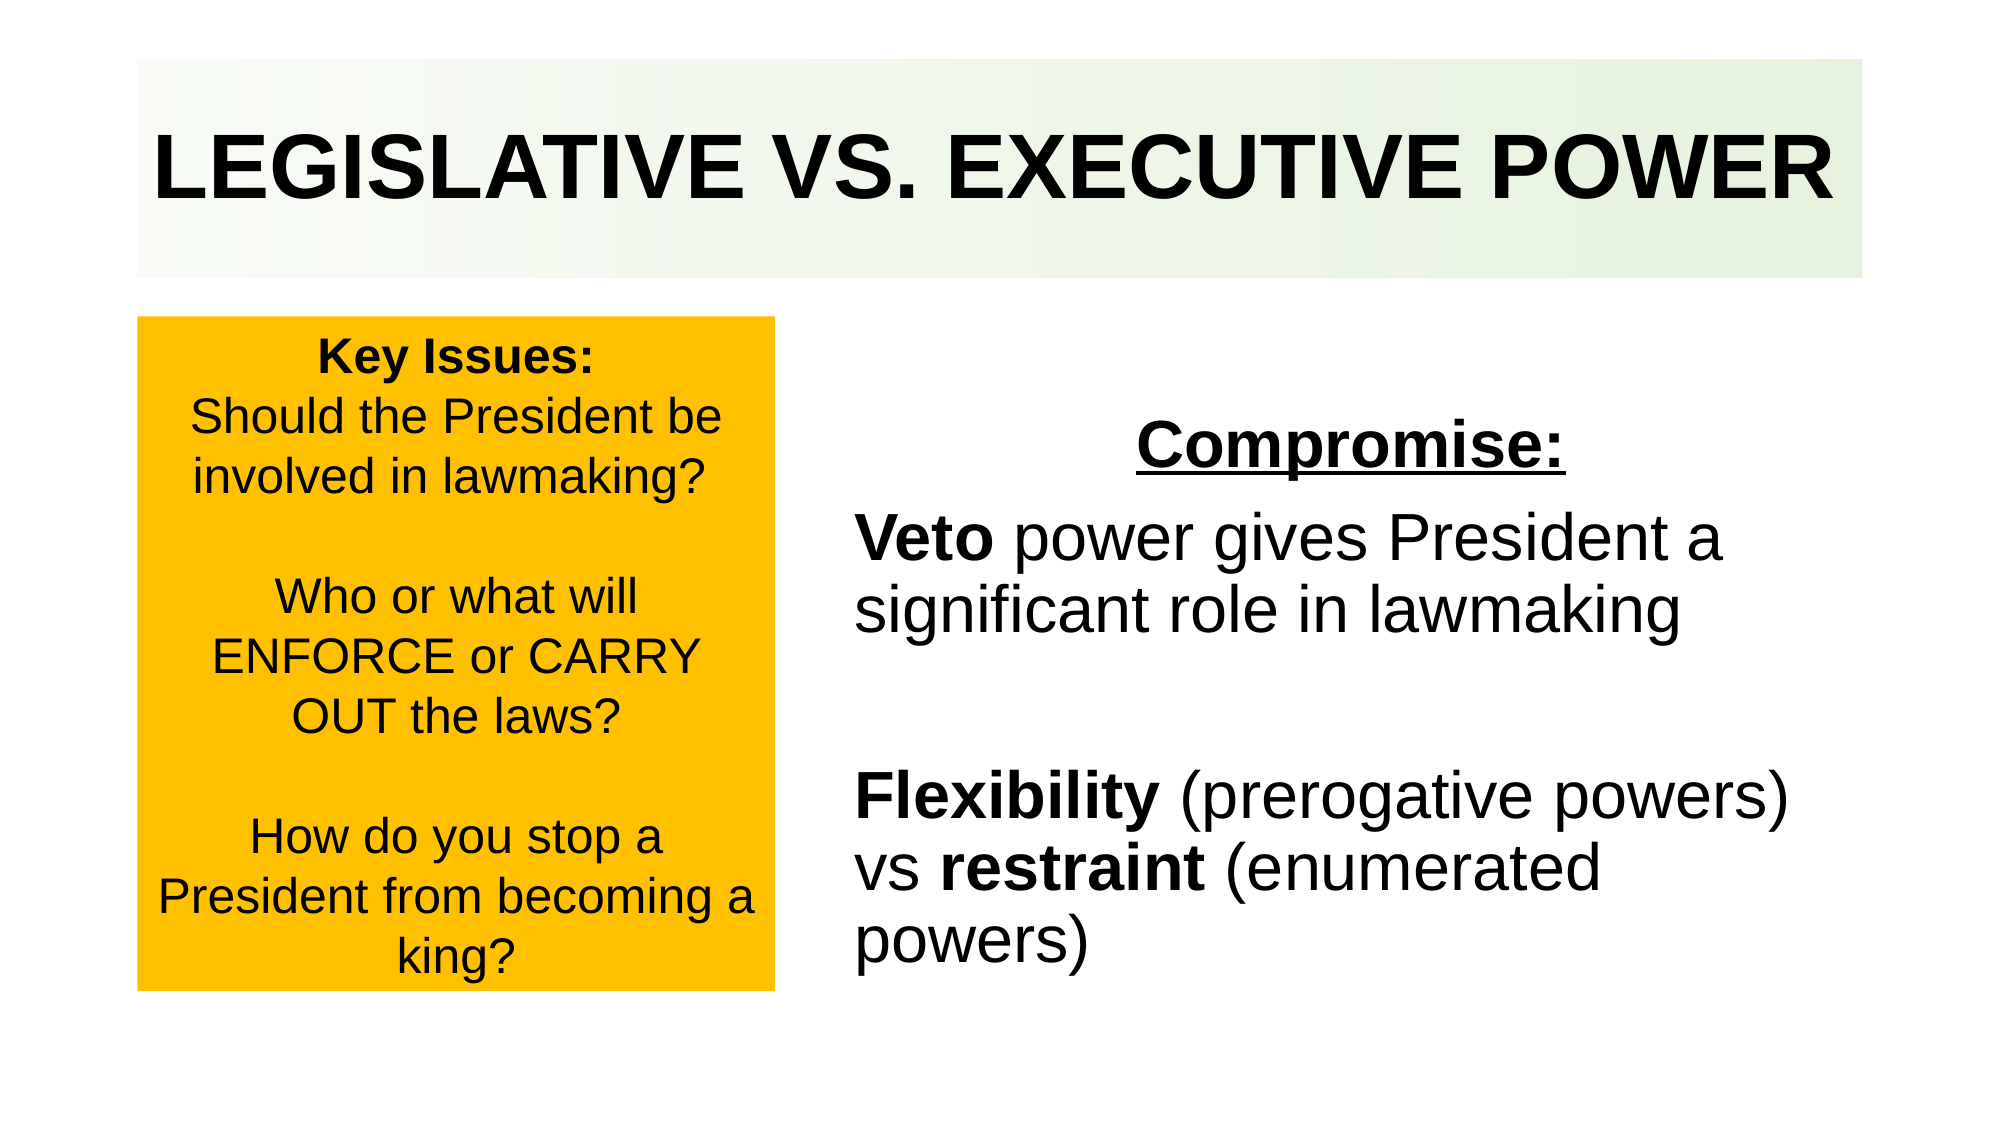

# Legislative vs. Executive power

Compromise:
Veto power gives President a significant role in lawmaking

Flexibility (prerogative powers) vs restraint (enumerated powers)

Key Issues:
Should the President be involved in lawmaking?

Who or what will ENFORCE or CARRY OUT the laws?

How do you stop a President from becoming a king?